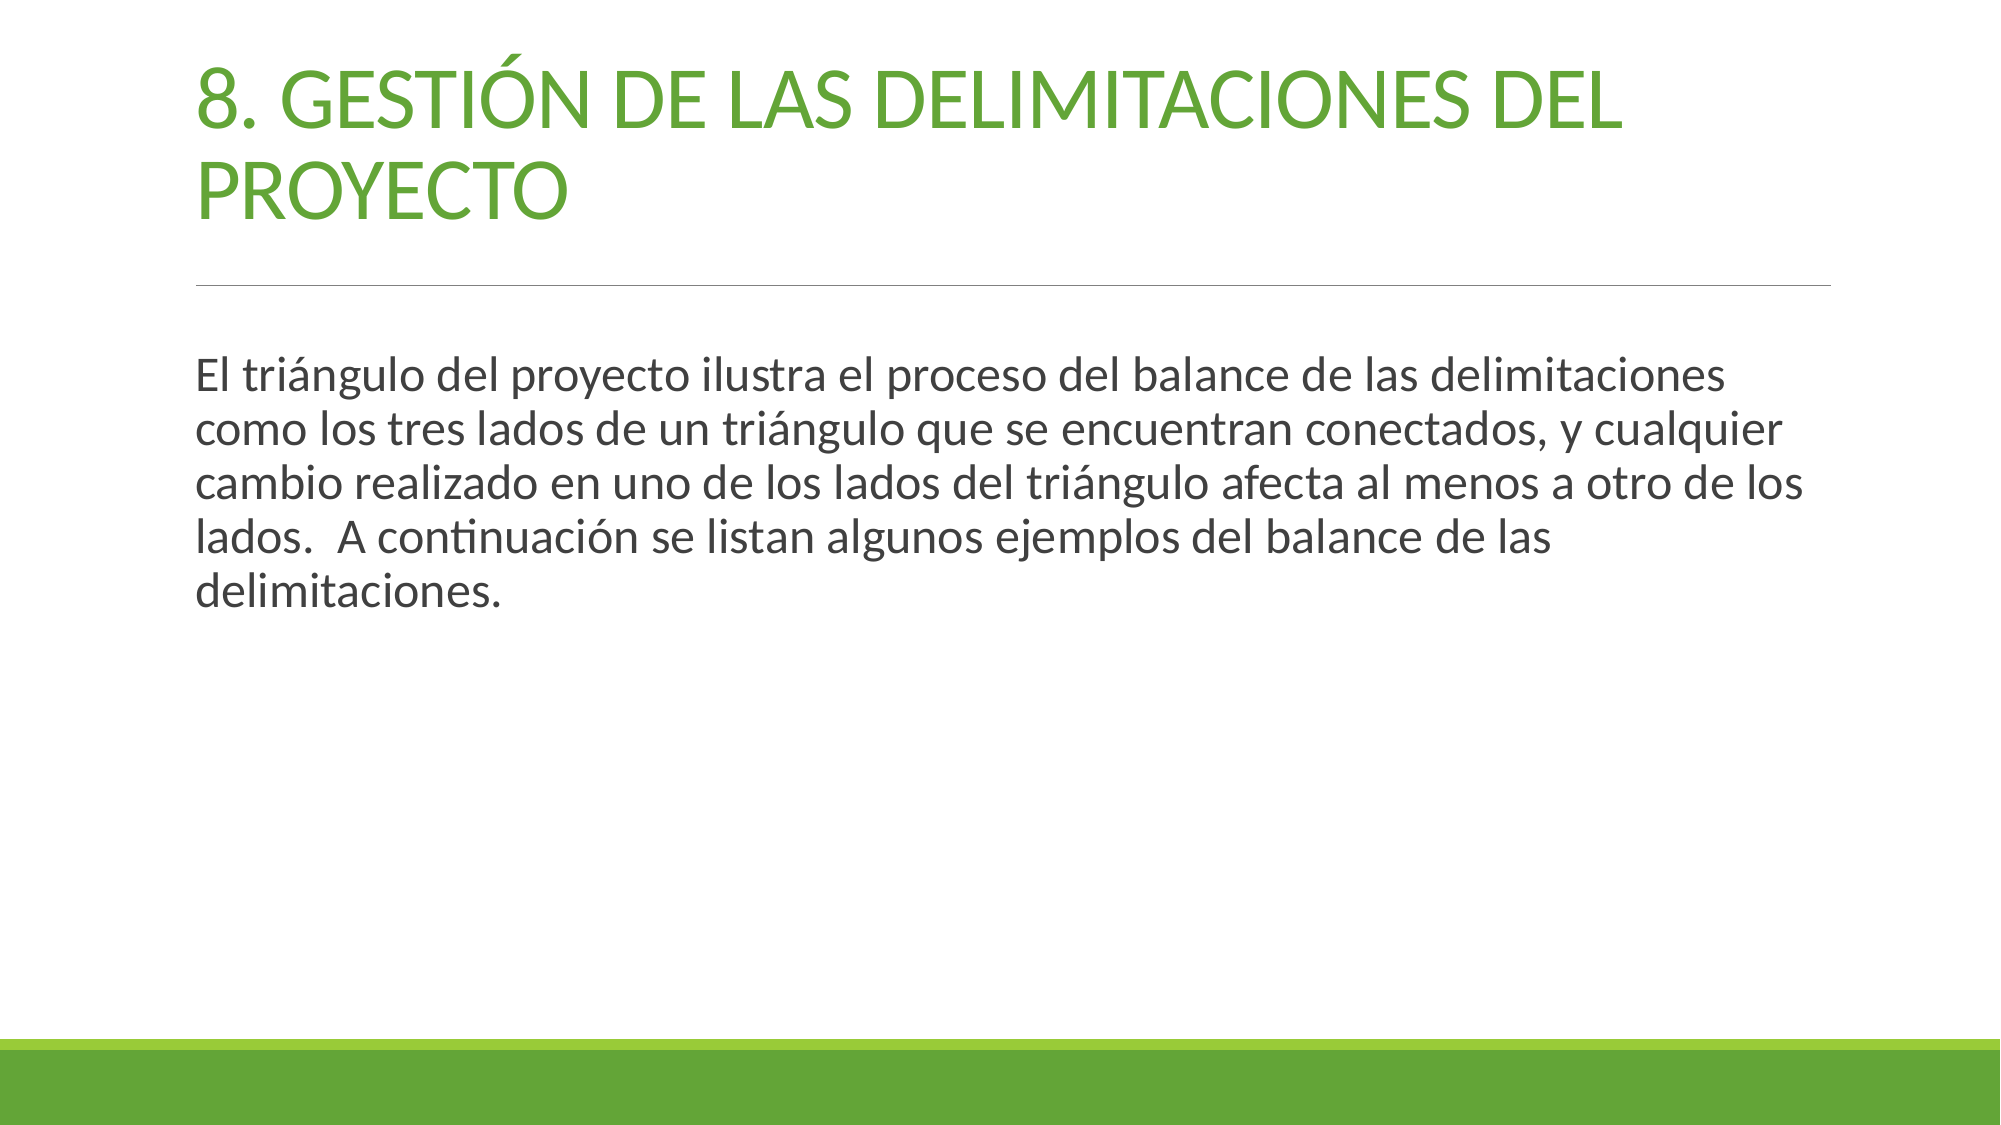

# 8. GESTIÓN DE LAS DELIMITACIONES DEL PROYECTO
El triángulo del proyecto ilustra el proceso del balance de las delimitaciones como los tres lados de un triángulo que se encuentran conectados, y cualquier cambio realizado en uno de los lados del triángulo afecta al menos a otro de los lados.  A continuación se listan algunos ejemplos del balance de las delimitaciones.